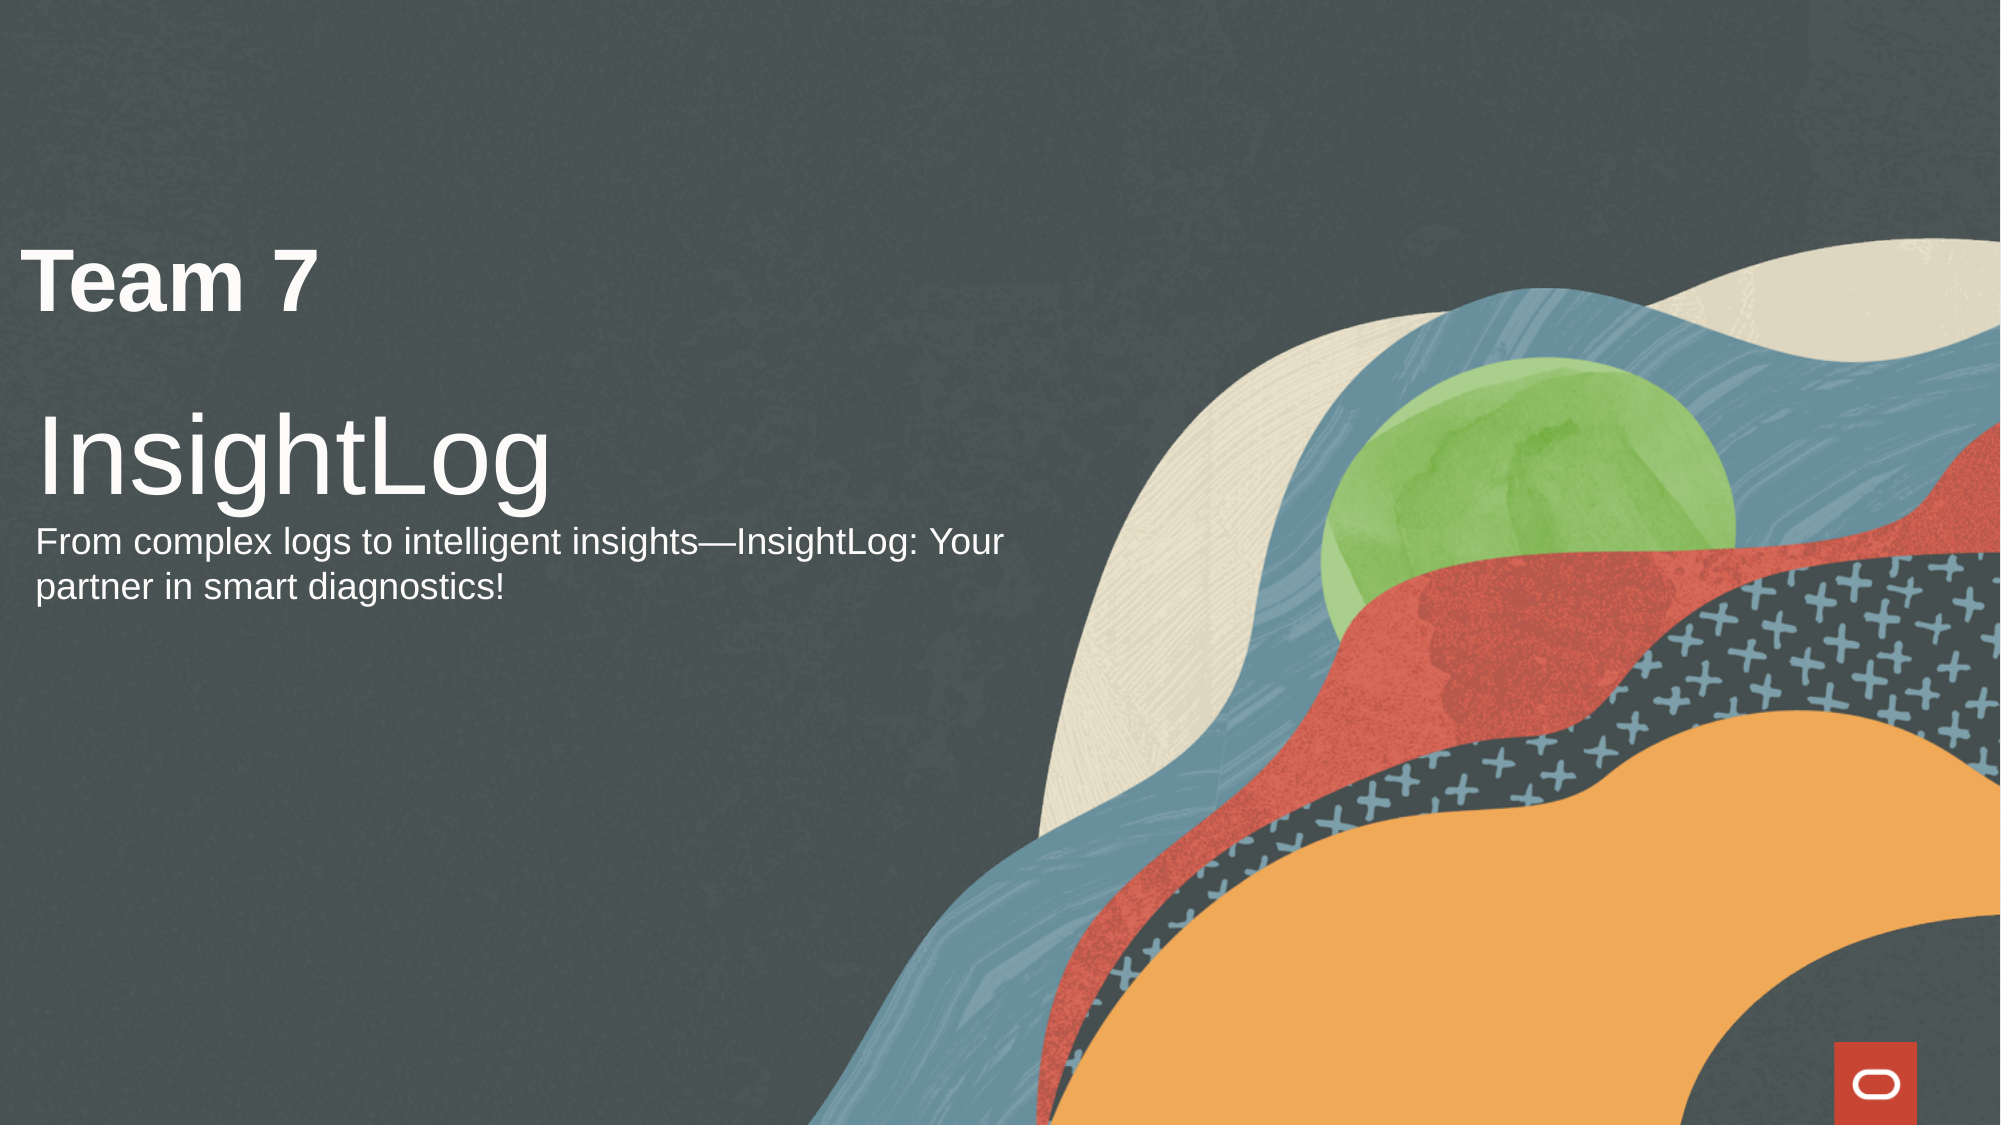

# Team 7
InsightLog
From complex logs to intelligent insights—InsightLog: Your partner in smart diagnostics!